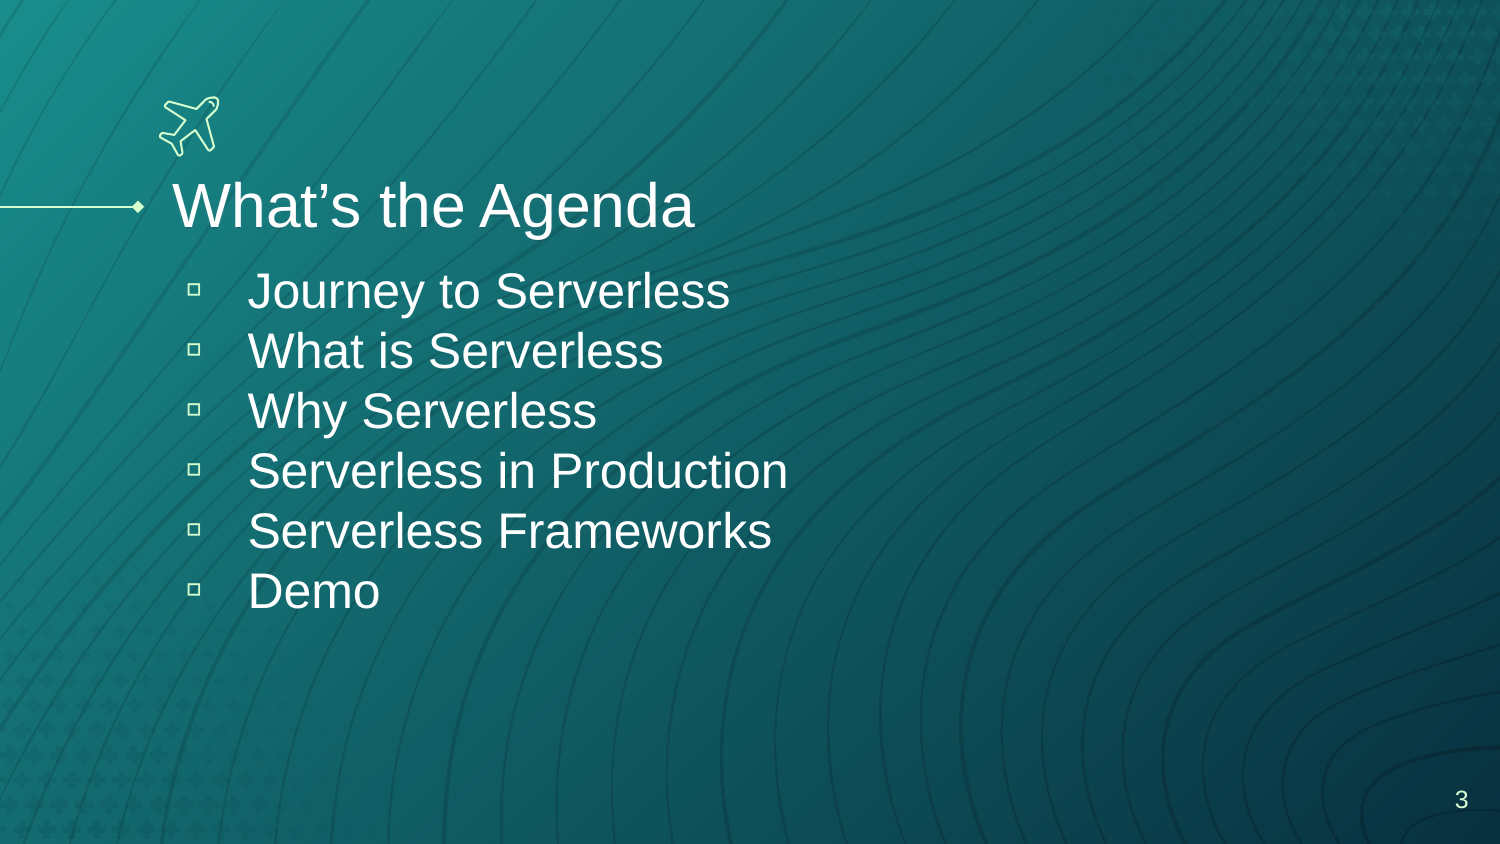

# What’s the Agenda
Journey to Serverless
What is Serverless
Why Serverless
Serverless in Production
Serverless Frameworks
Demo
3